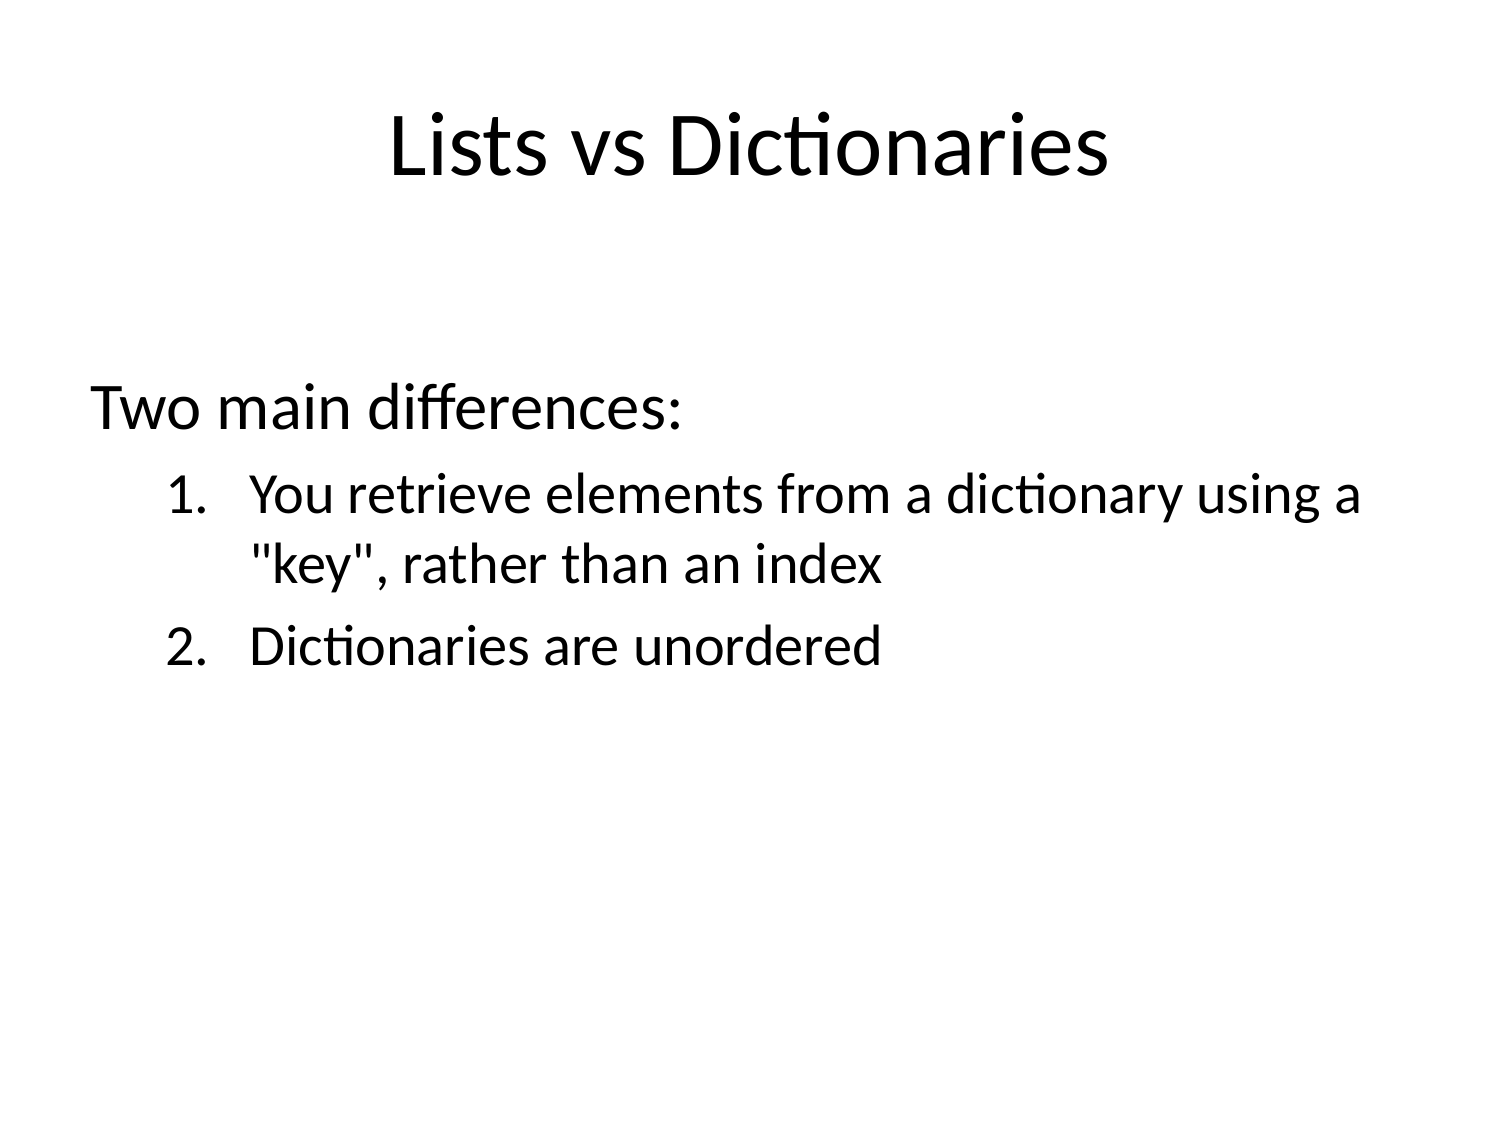

# Lists vs Dictionaries

Two main differences:
You retrieve elements from a dictionary using a "key", rather than an index
Dictionaries are unordered